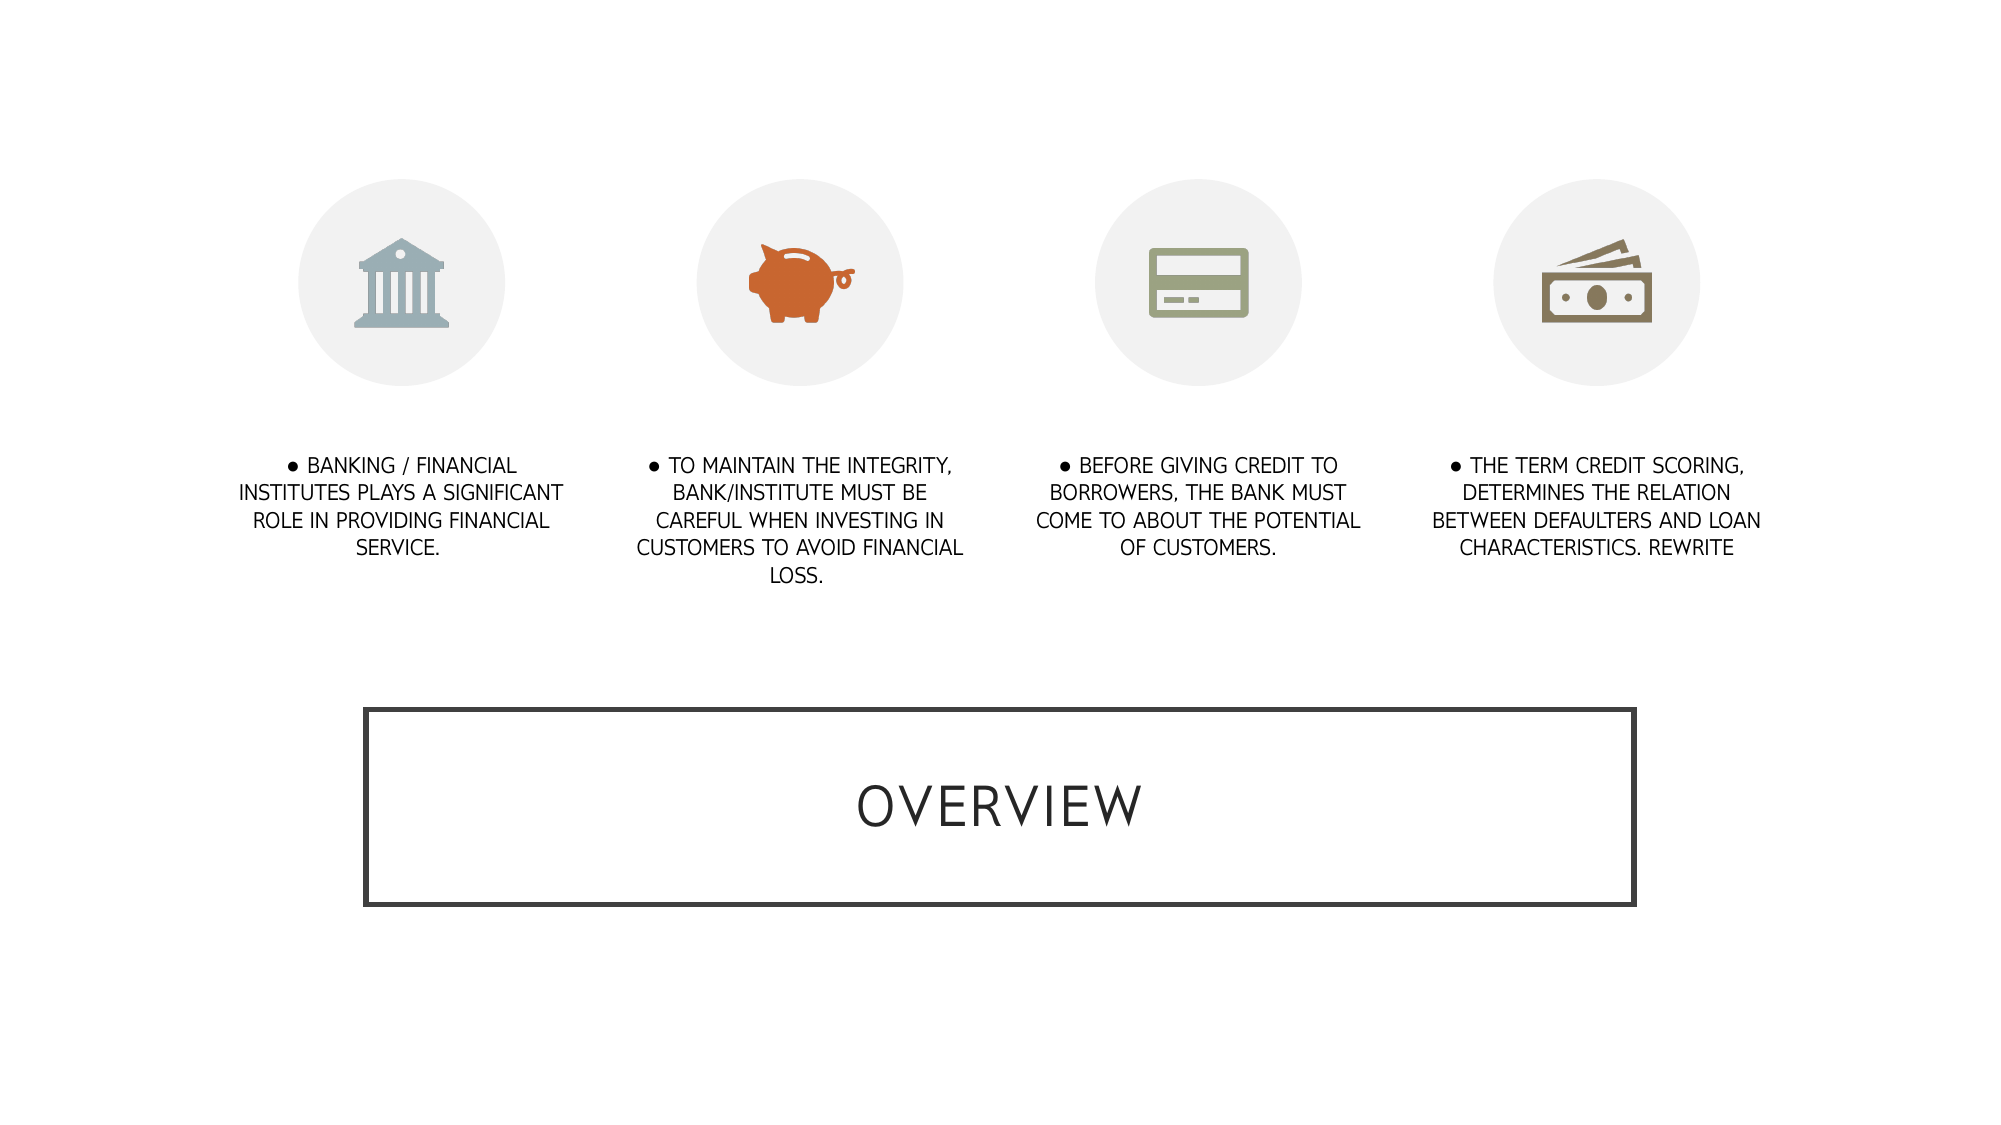

● Banking / Financial Institutes plays a significant role in providing financial service.
● To maintain the integrity, bank/institute must be careful when investing in customers to avoid financial loss.
● Before giving credit to borrowers, the bank must come to about the potential of customers.
● The term credit scoring, determines the relation between defaulters and loan characteristics. rewrite
# OVERVIEW